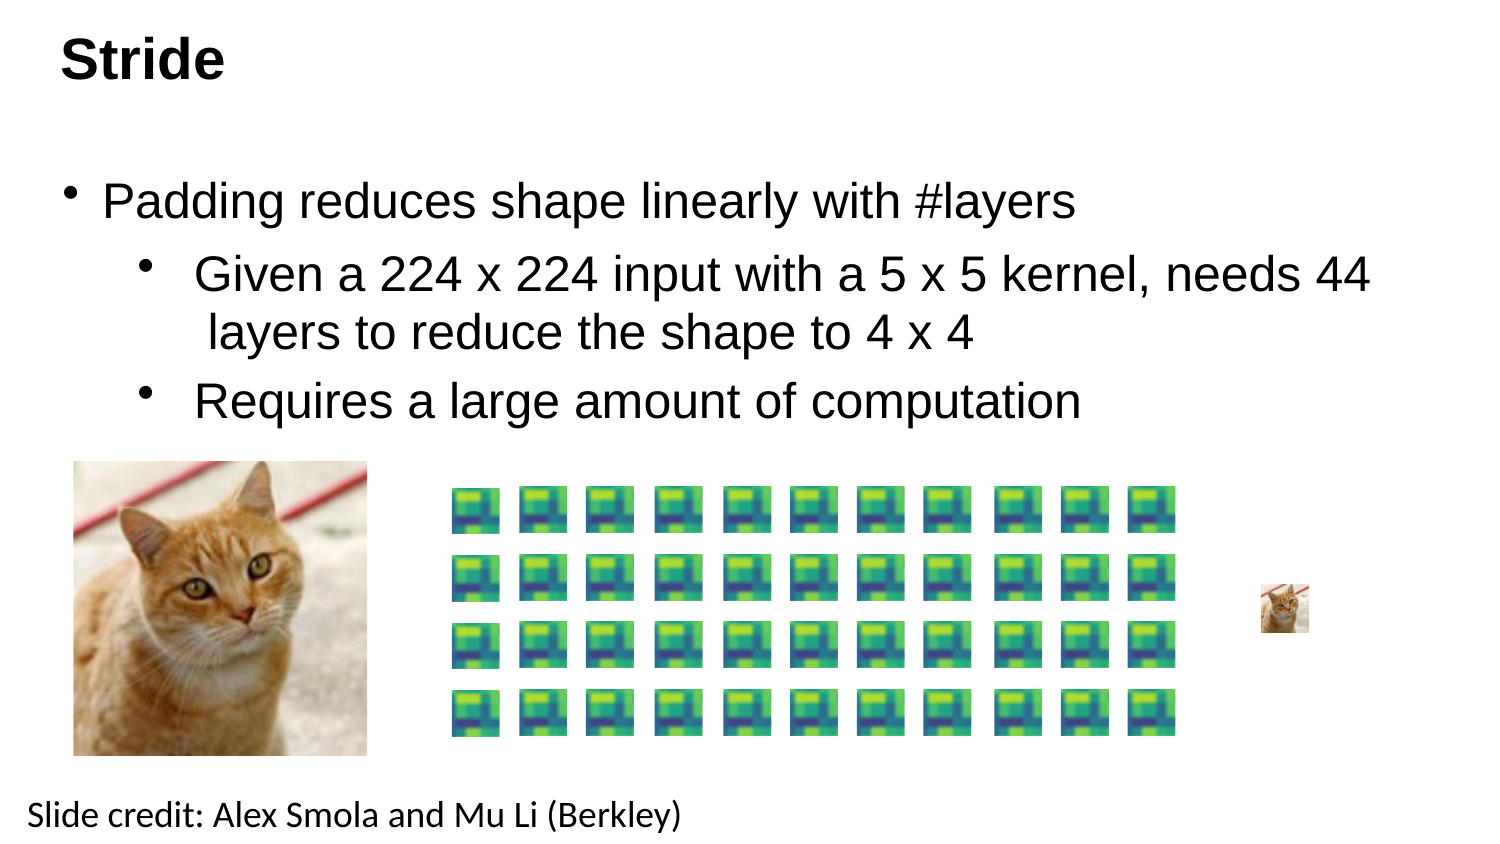

# Stride
Padding reduces shape linearly with #layers
Given a 224 x 224 input with a 5 x 5 kernel, needs 44  layers to reduce the shape to 4 x 4
Requires a large amount of computation

Slide credit: Alex Smola and Mu Li (Berkley)